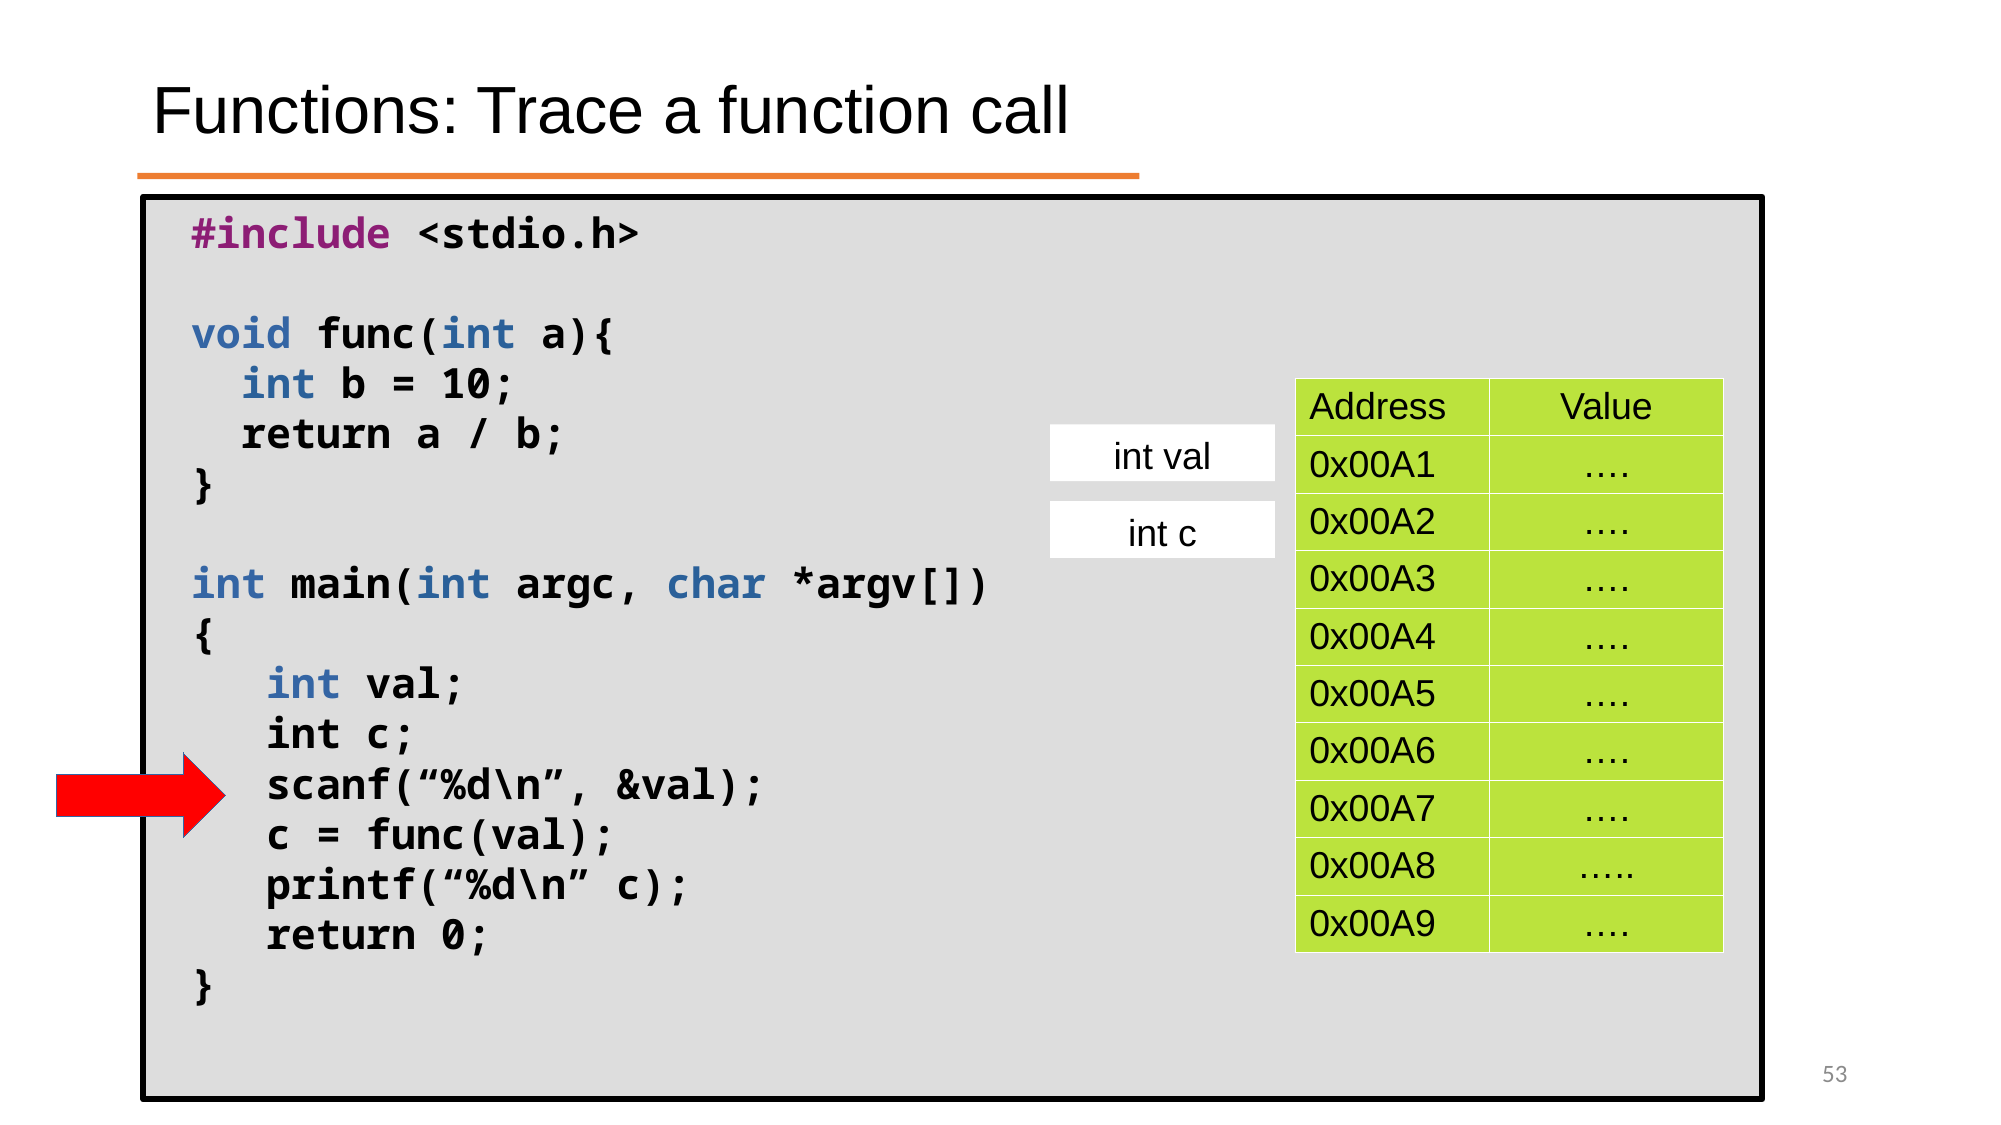

Functions: Trace a function call
#include <stdio.h>

void func(int a){
  int b = 10;
  return a / b;
}

int main(int argc, char *argv[])
{
   int val;
   int c;
   scanf(“%d\n”, &val);
   c = func(val);
   printf(“%d\n” c);
   return 0;
}
| Address | Value |
| --- | --- |
| 0x00A1 | …. |
| 0x00A2 | …. |
| 0x00A3 | …. |
| 0x00A4 | …. |
| 0x00A5 | …. |
| 0x00A6 | …. |
| 0x00A7 | …. |
| 0x00A8 | ….. |
| 0x00A9 | …. |
int val
int c

53